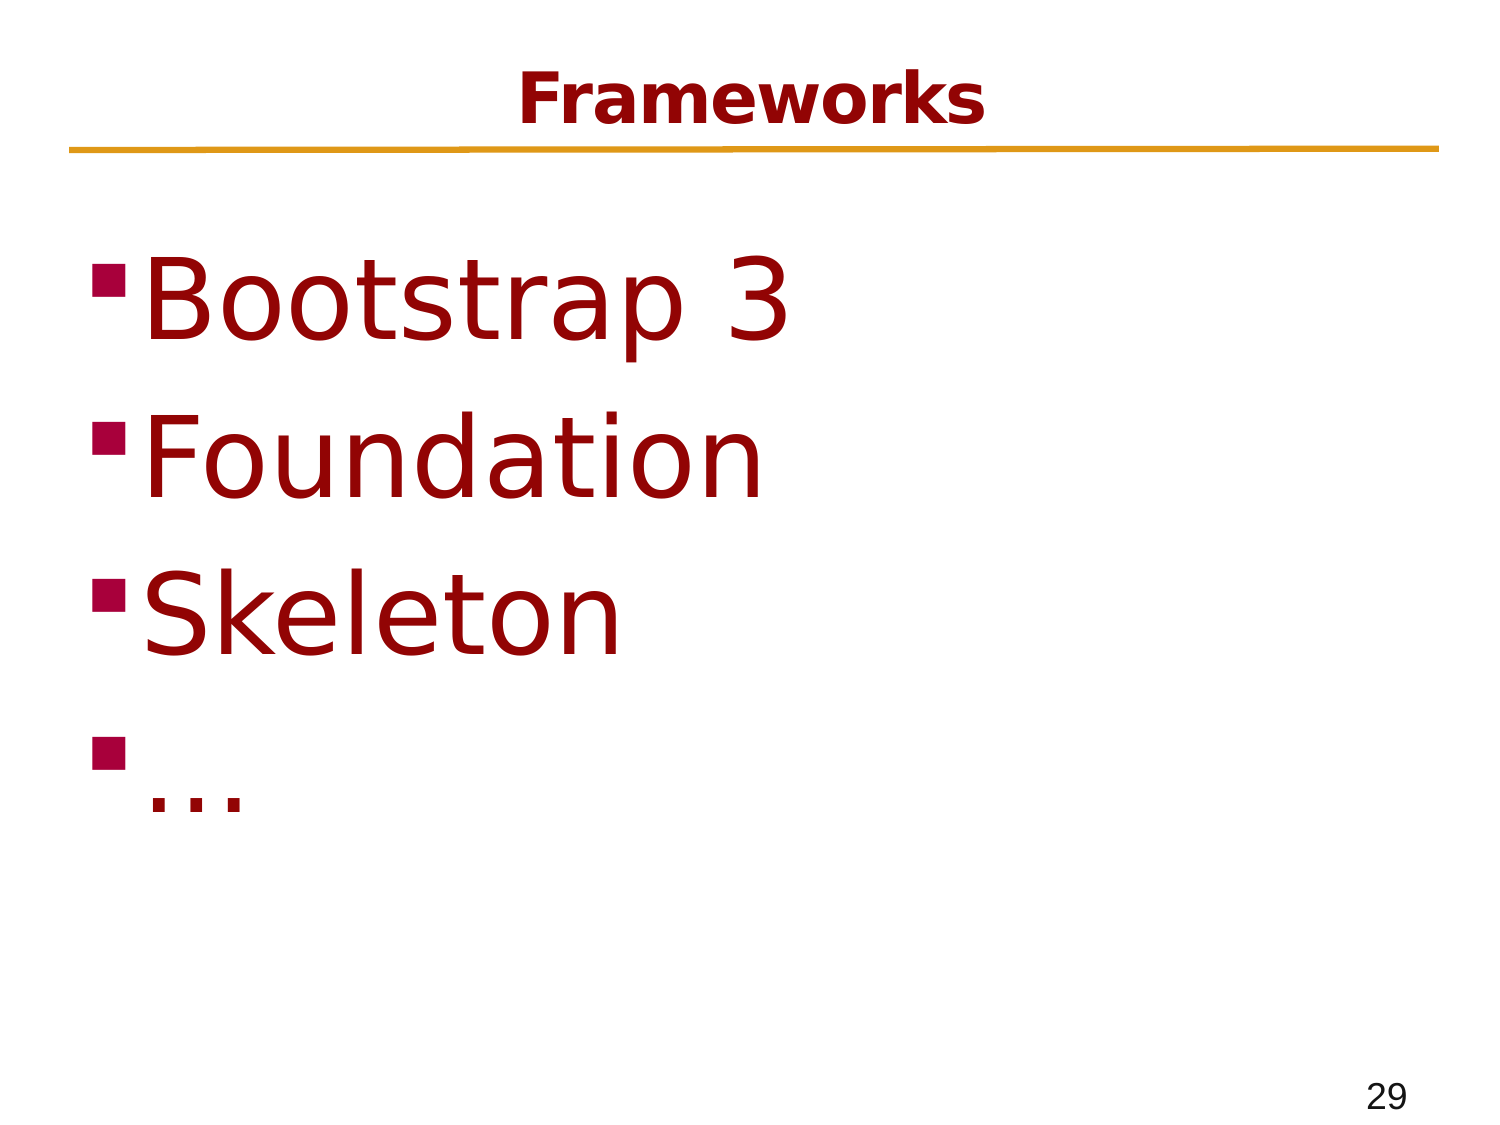

# Frameworks
Bootstrap 3
Foundation
Skeleton
…